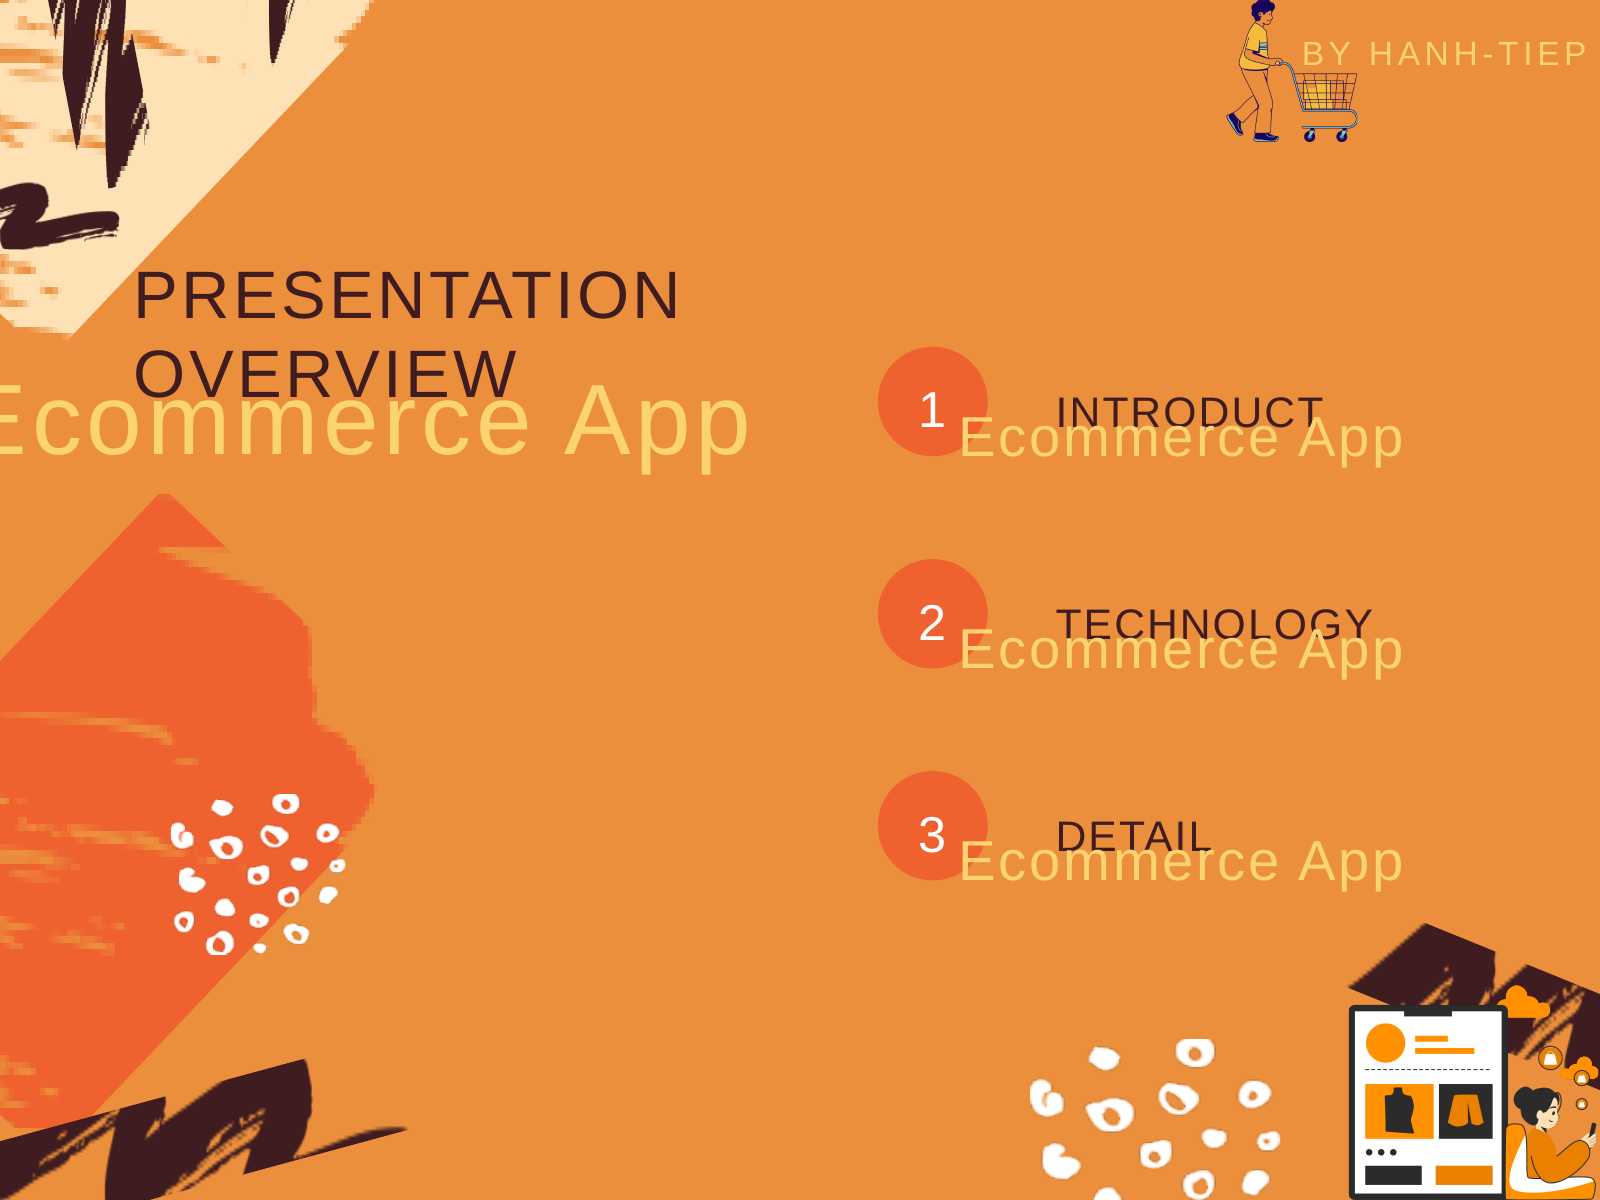

BY HANH-TIEP

PRESENTATION OVERVIEW

1
INTRODUCT
Ecommerce App
Ecommerce App

2
TECHNOLOGY
Ecommerce App

3
DETAIL
Ecommerce App